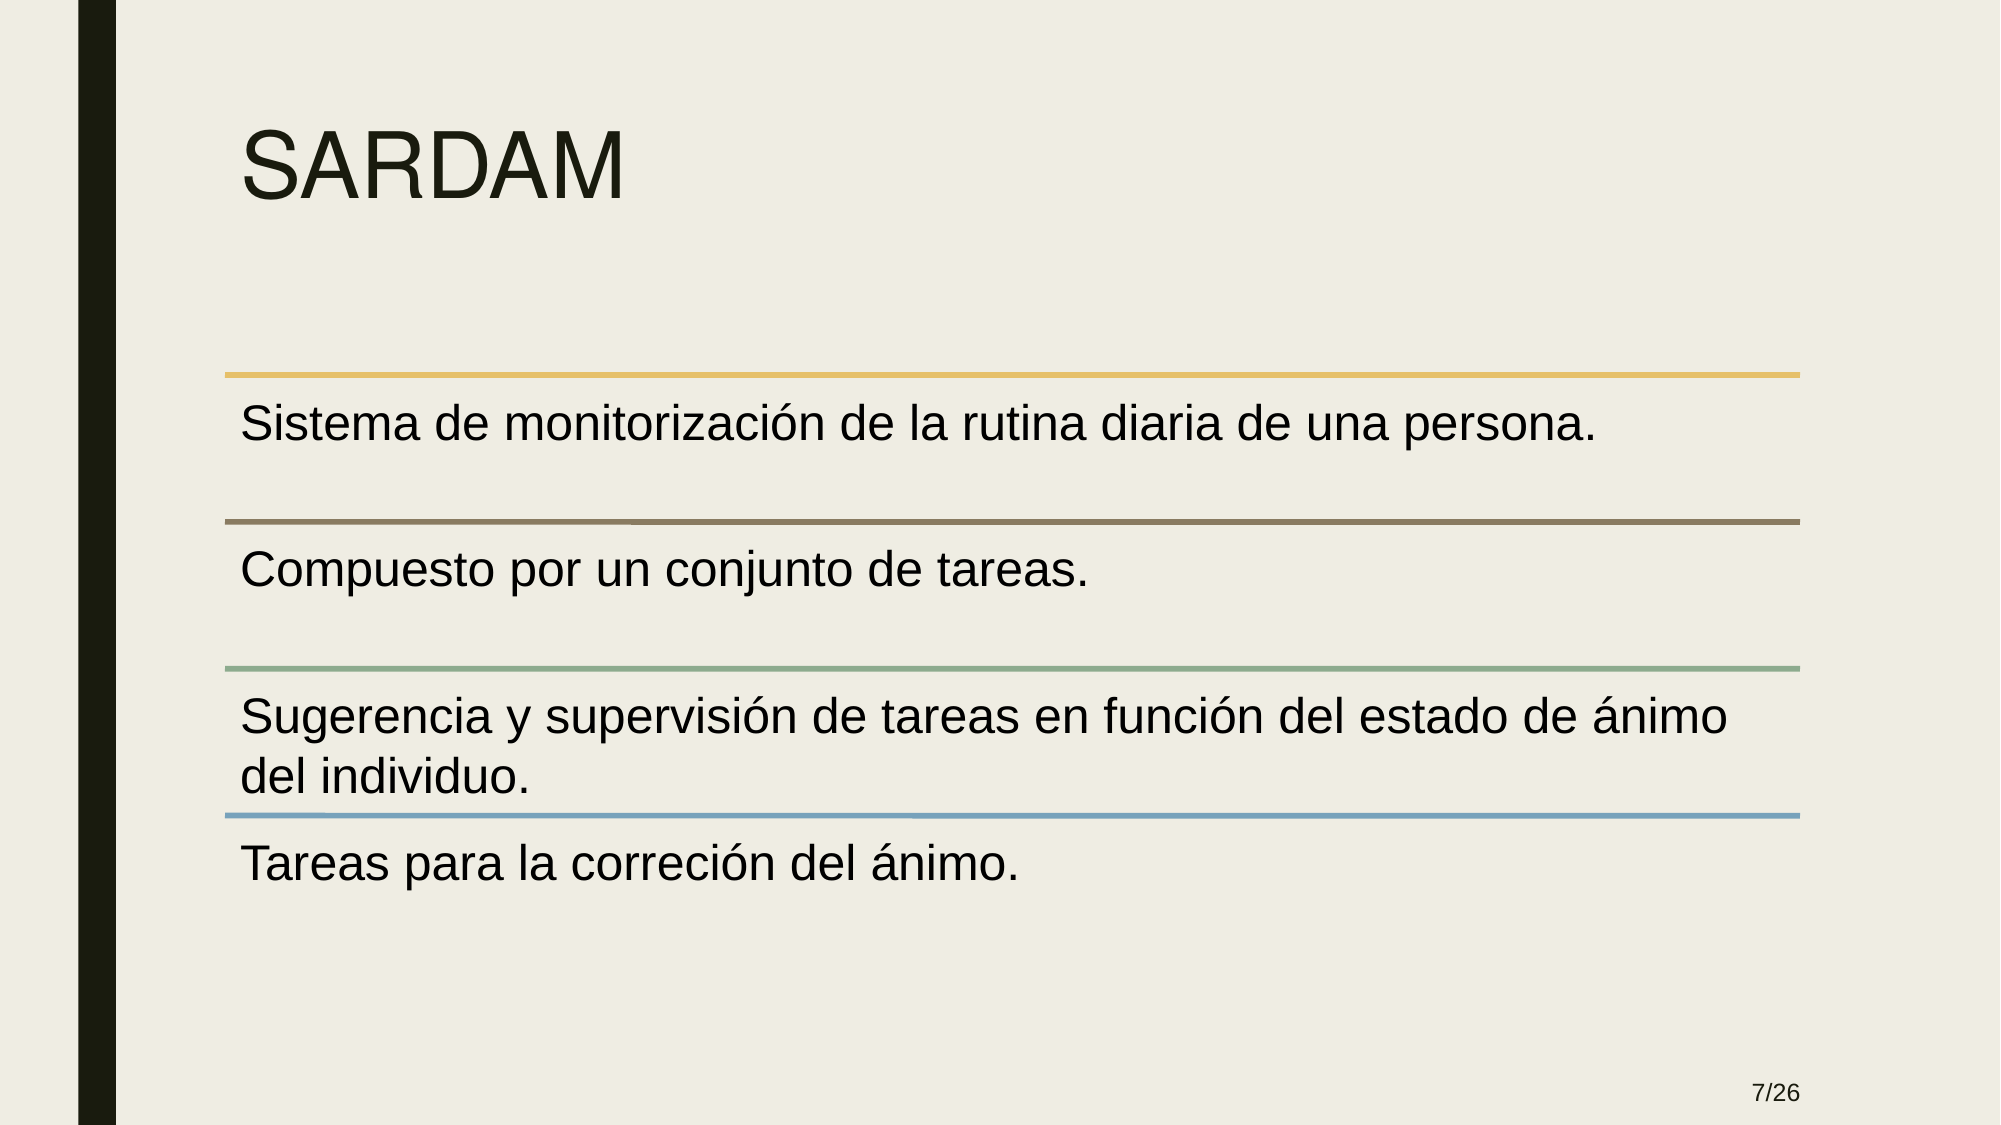

# SARDAM
Sistema de monitorización de la rutina diaria de una persona.
Compuesto por un conjunto de tareas.
Sugerencia y supervisión de tareas en función del estado de ánimo del individuo.
Tareas para la correción del ánimo.
7/26